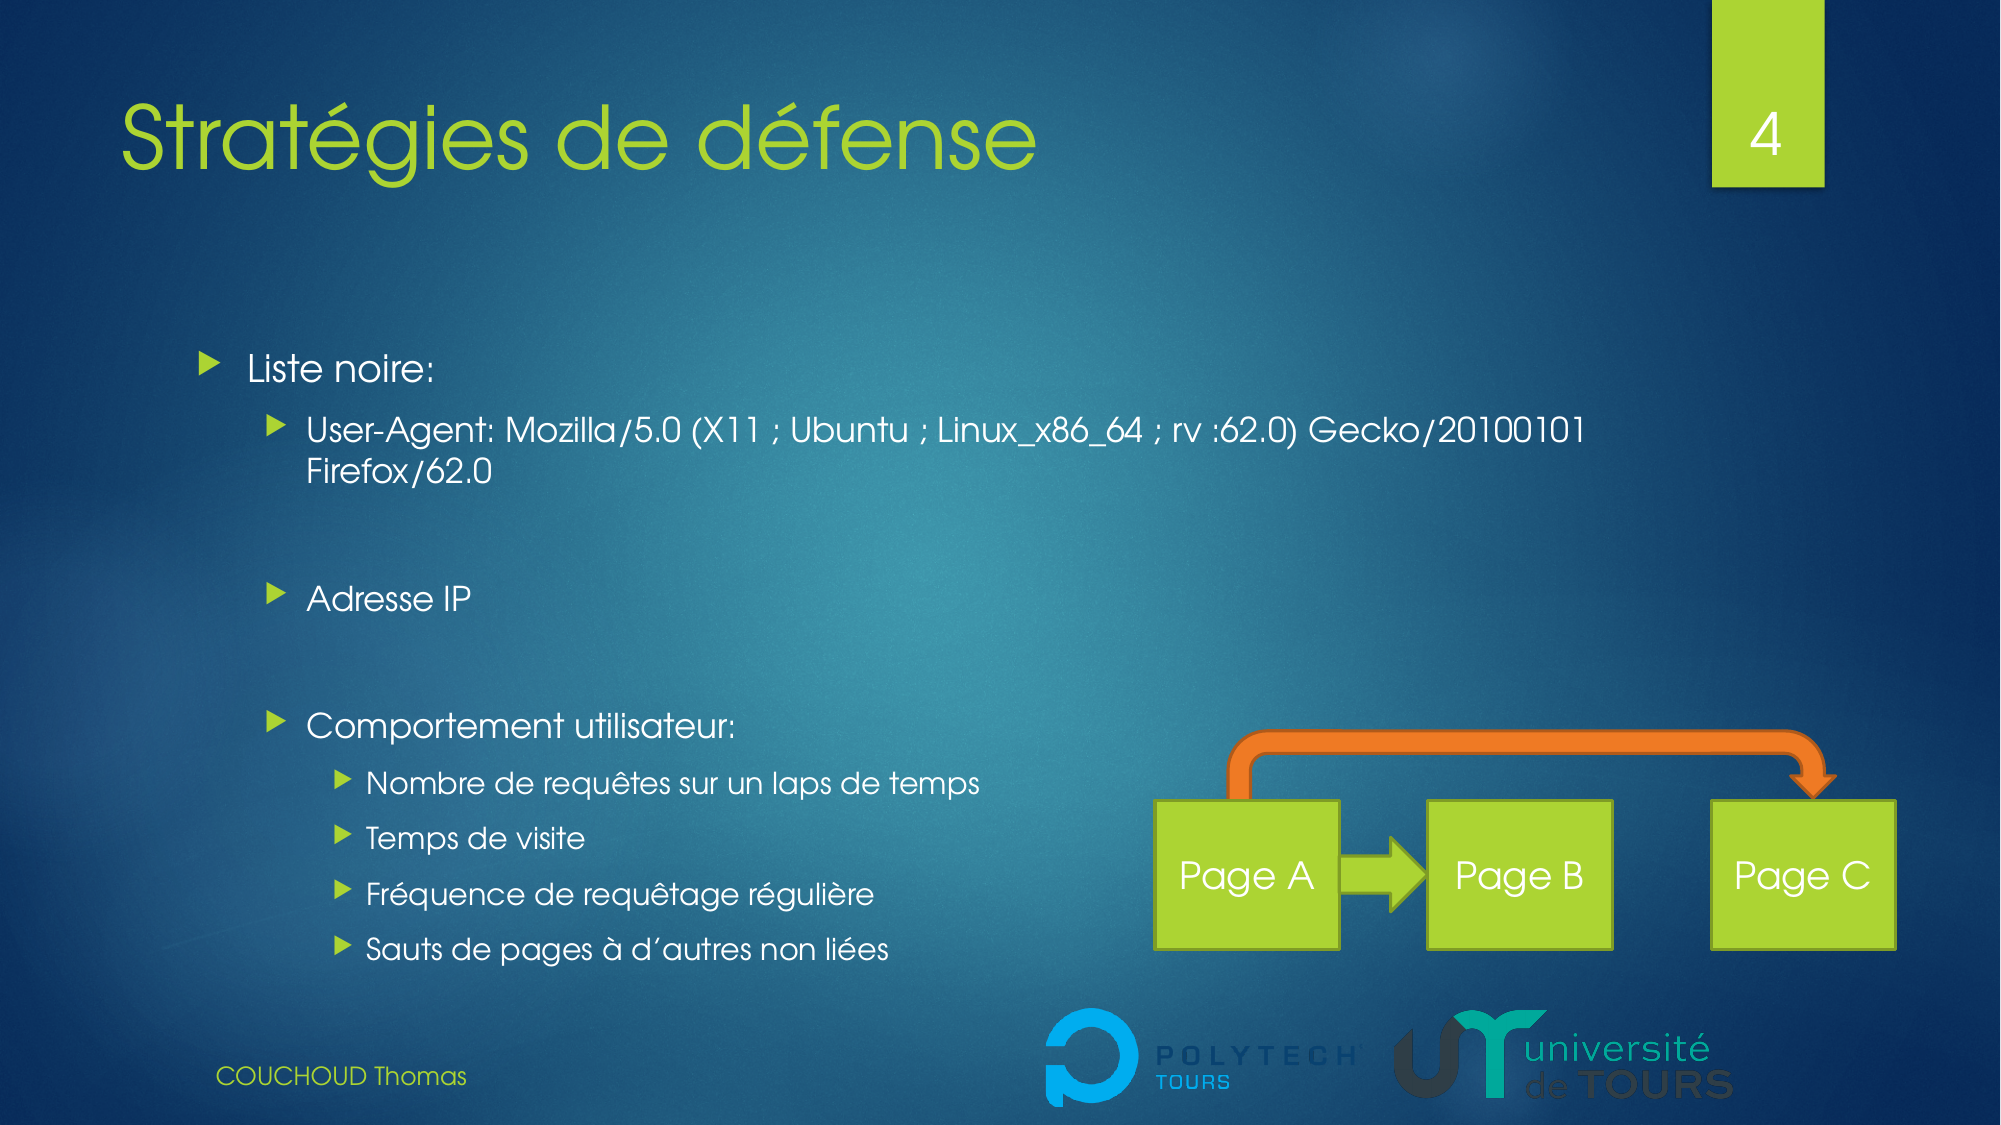

4
# Stratégies de défense
Liste noire:
User-Agent: Mozilla/5.0 (X11 ; Ubuntu ; Linux_x86_64 ; rv :62.0) Gecko/20100101 Firefox/62.0

Adresse IP

Comportement utilisateur:
Nombre de requêtes sur un laps de temps
Temps de visite
Fréquence de requêtage régulière
Sauts de pages à d’autres non liées

Page C
Page B
Page A

COUCHOUD Thomas